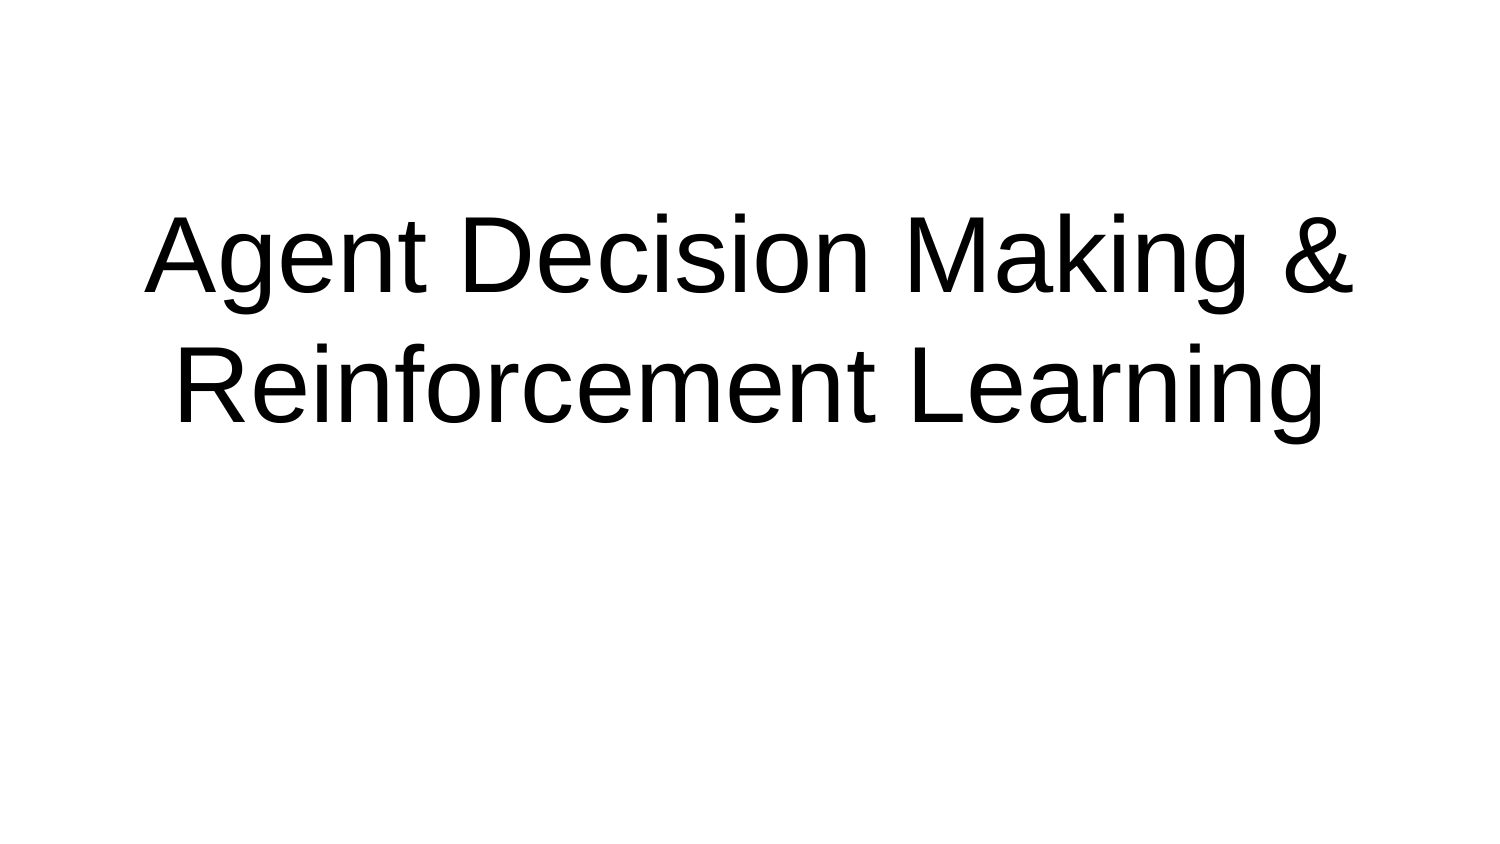

# Agent Decision Making & Reinforcement Learning